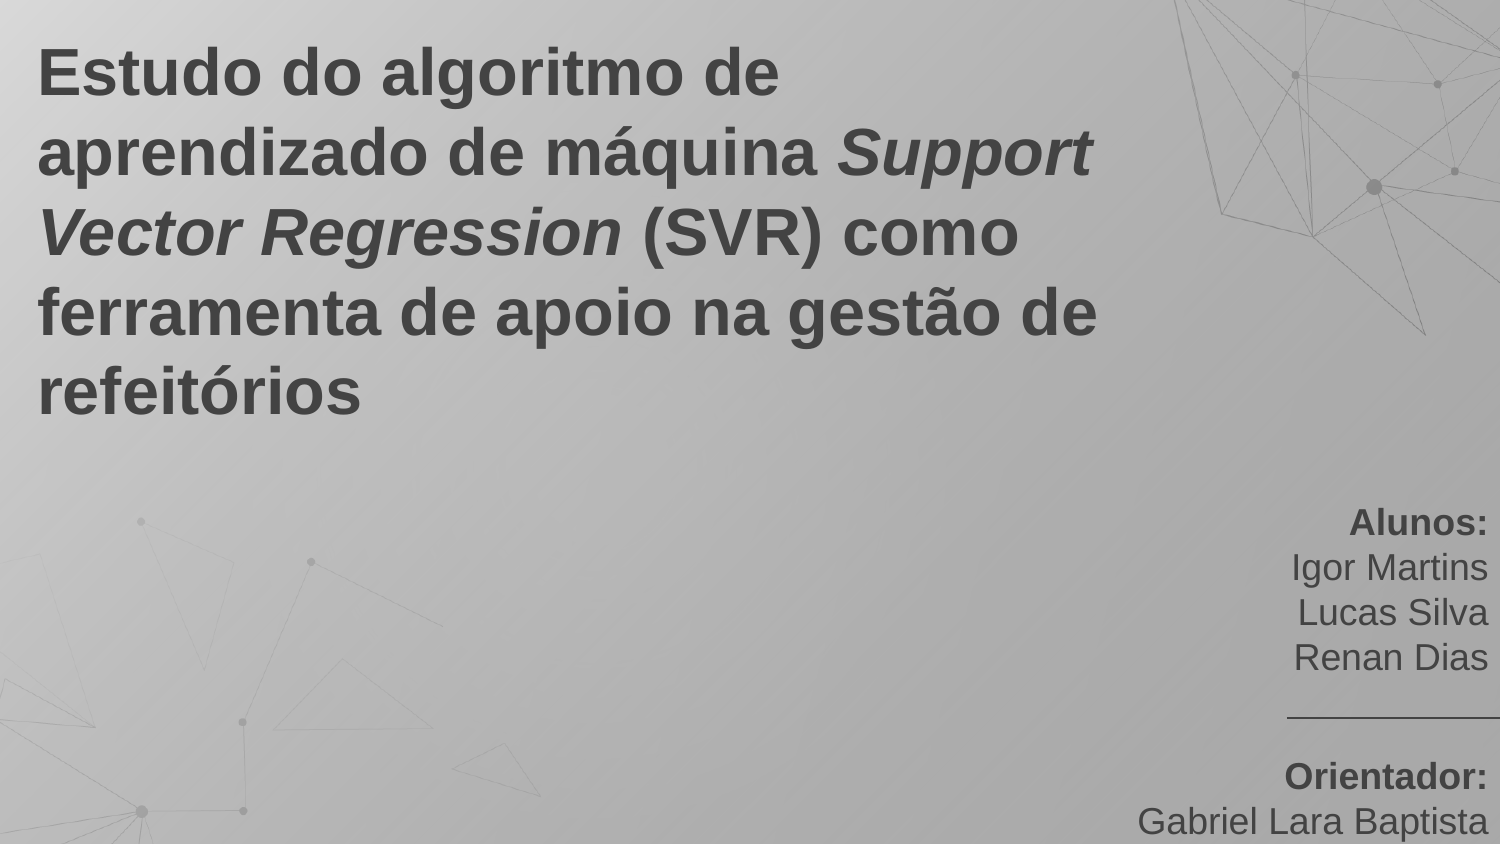

# Estudo do algoritmo de aprendizado de máquina Support Vector Regression (SVR) como ferramenta de apoio na gestão de refeitórios
Alunos:
Igor Martins
Lucas Silva
Renan Dias
Orientador:
Gabriel Lara Baptista